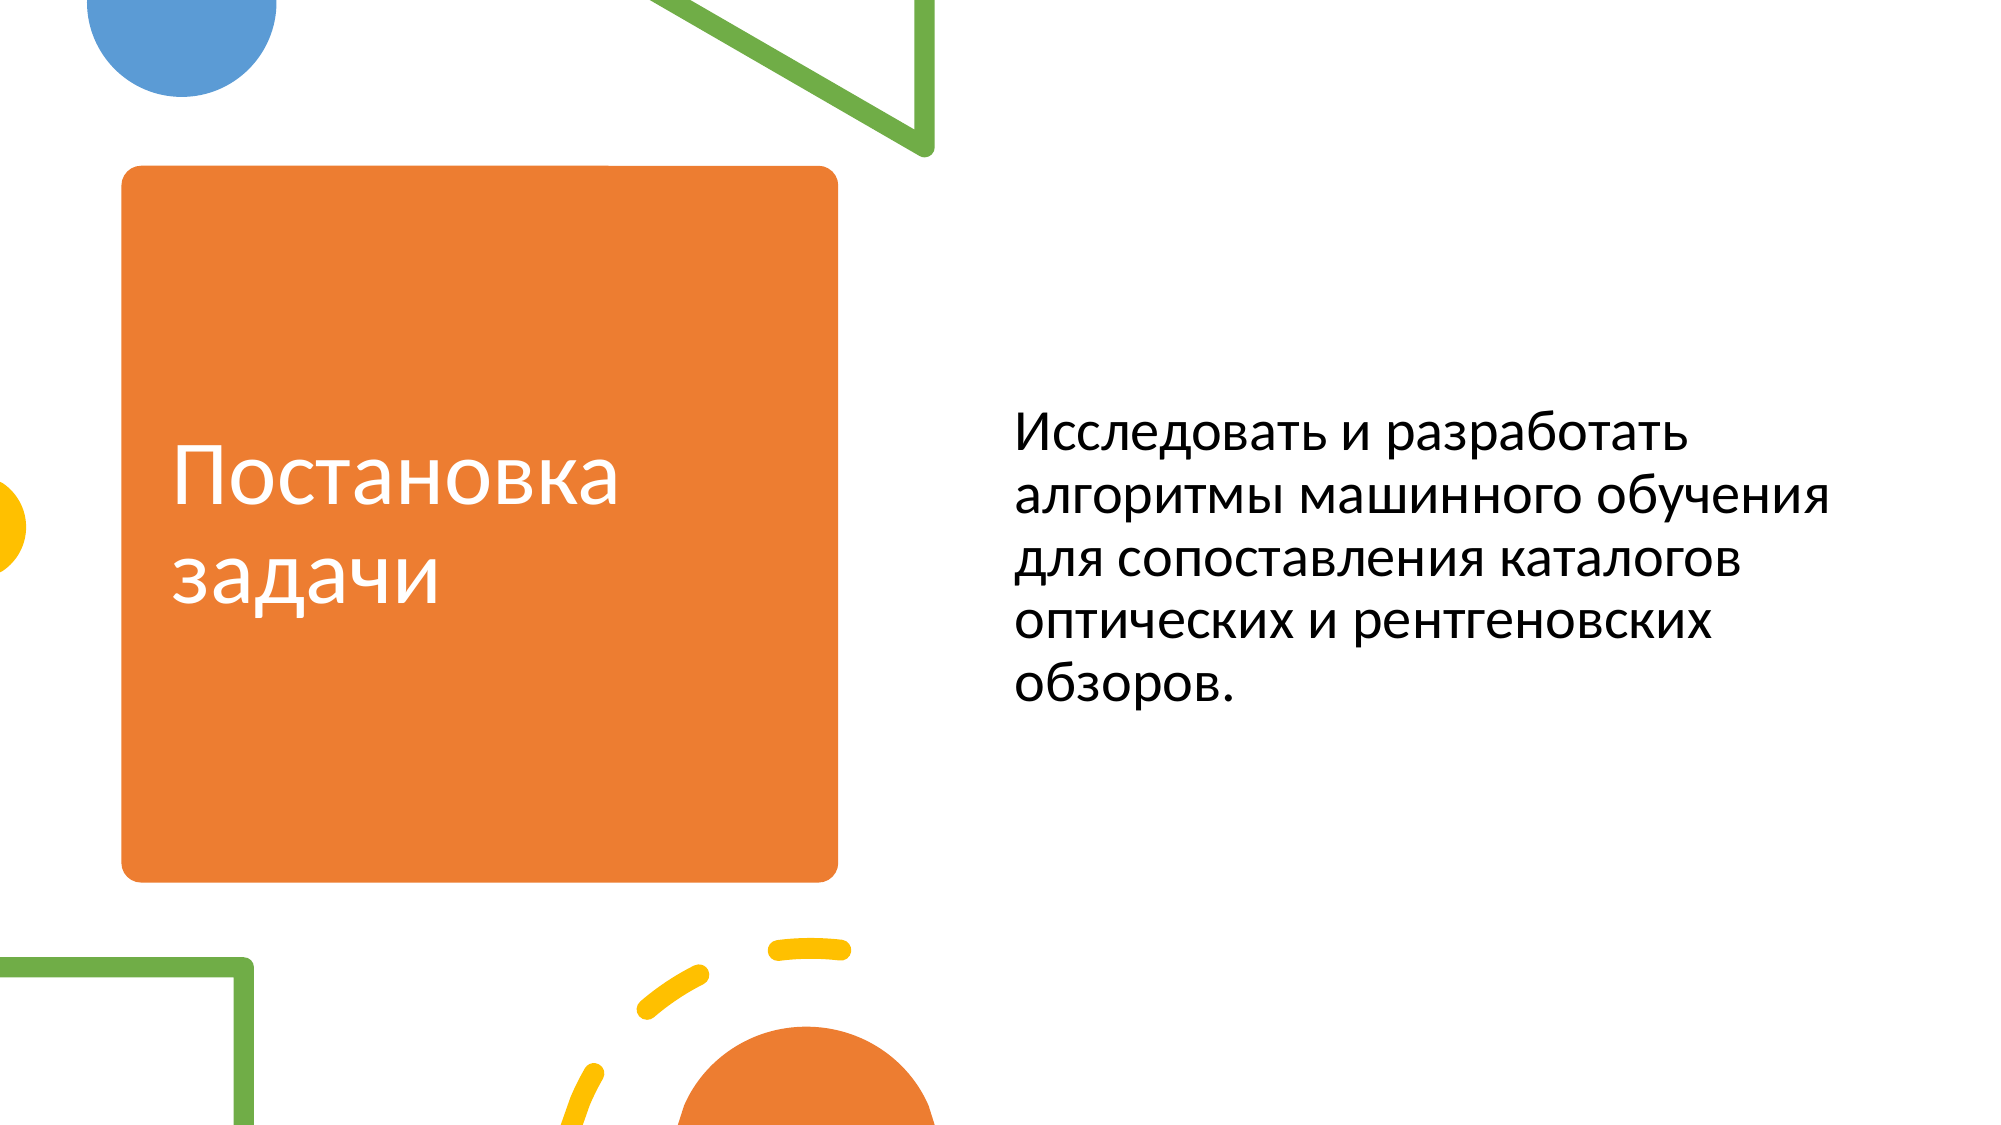

Исследовать и разработать алгоритмы машинного обучения для сопоставления каталогов оптических и рентгеновских обзоров.

# Постановка задачи